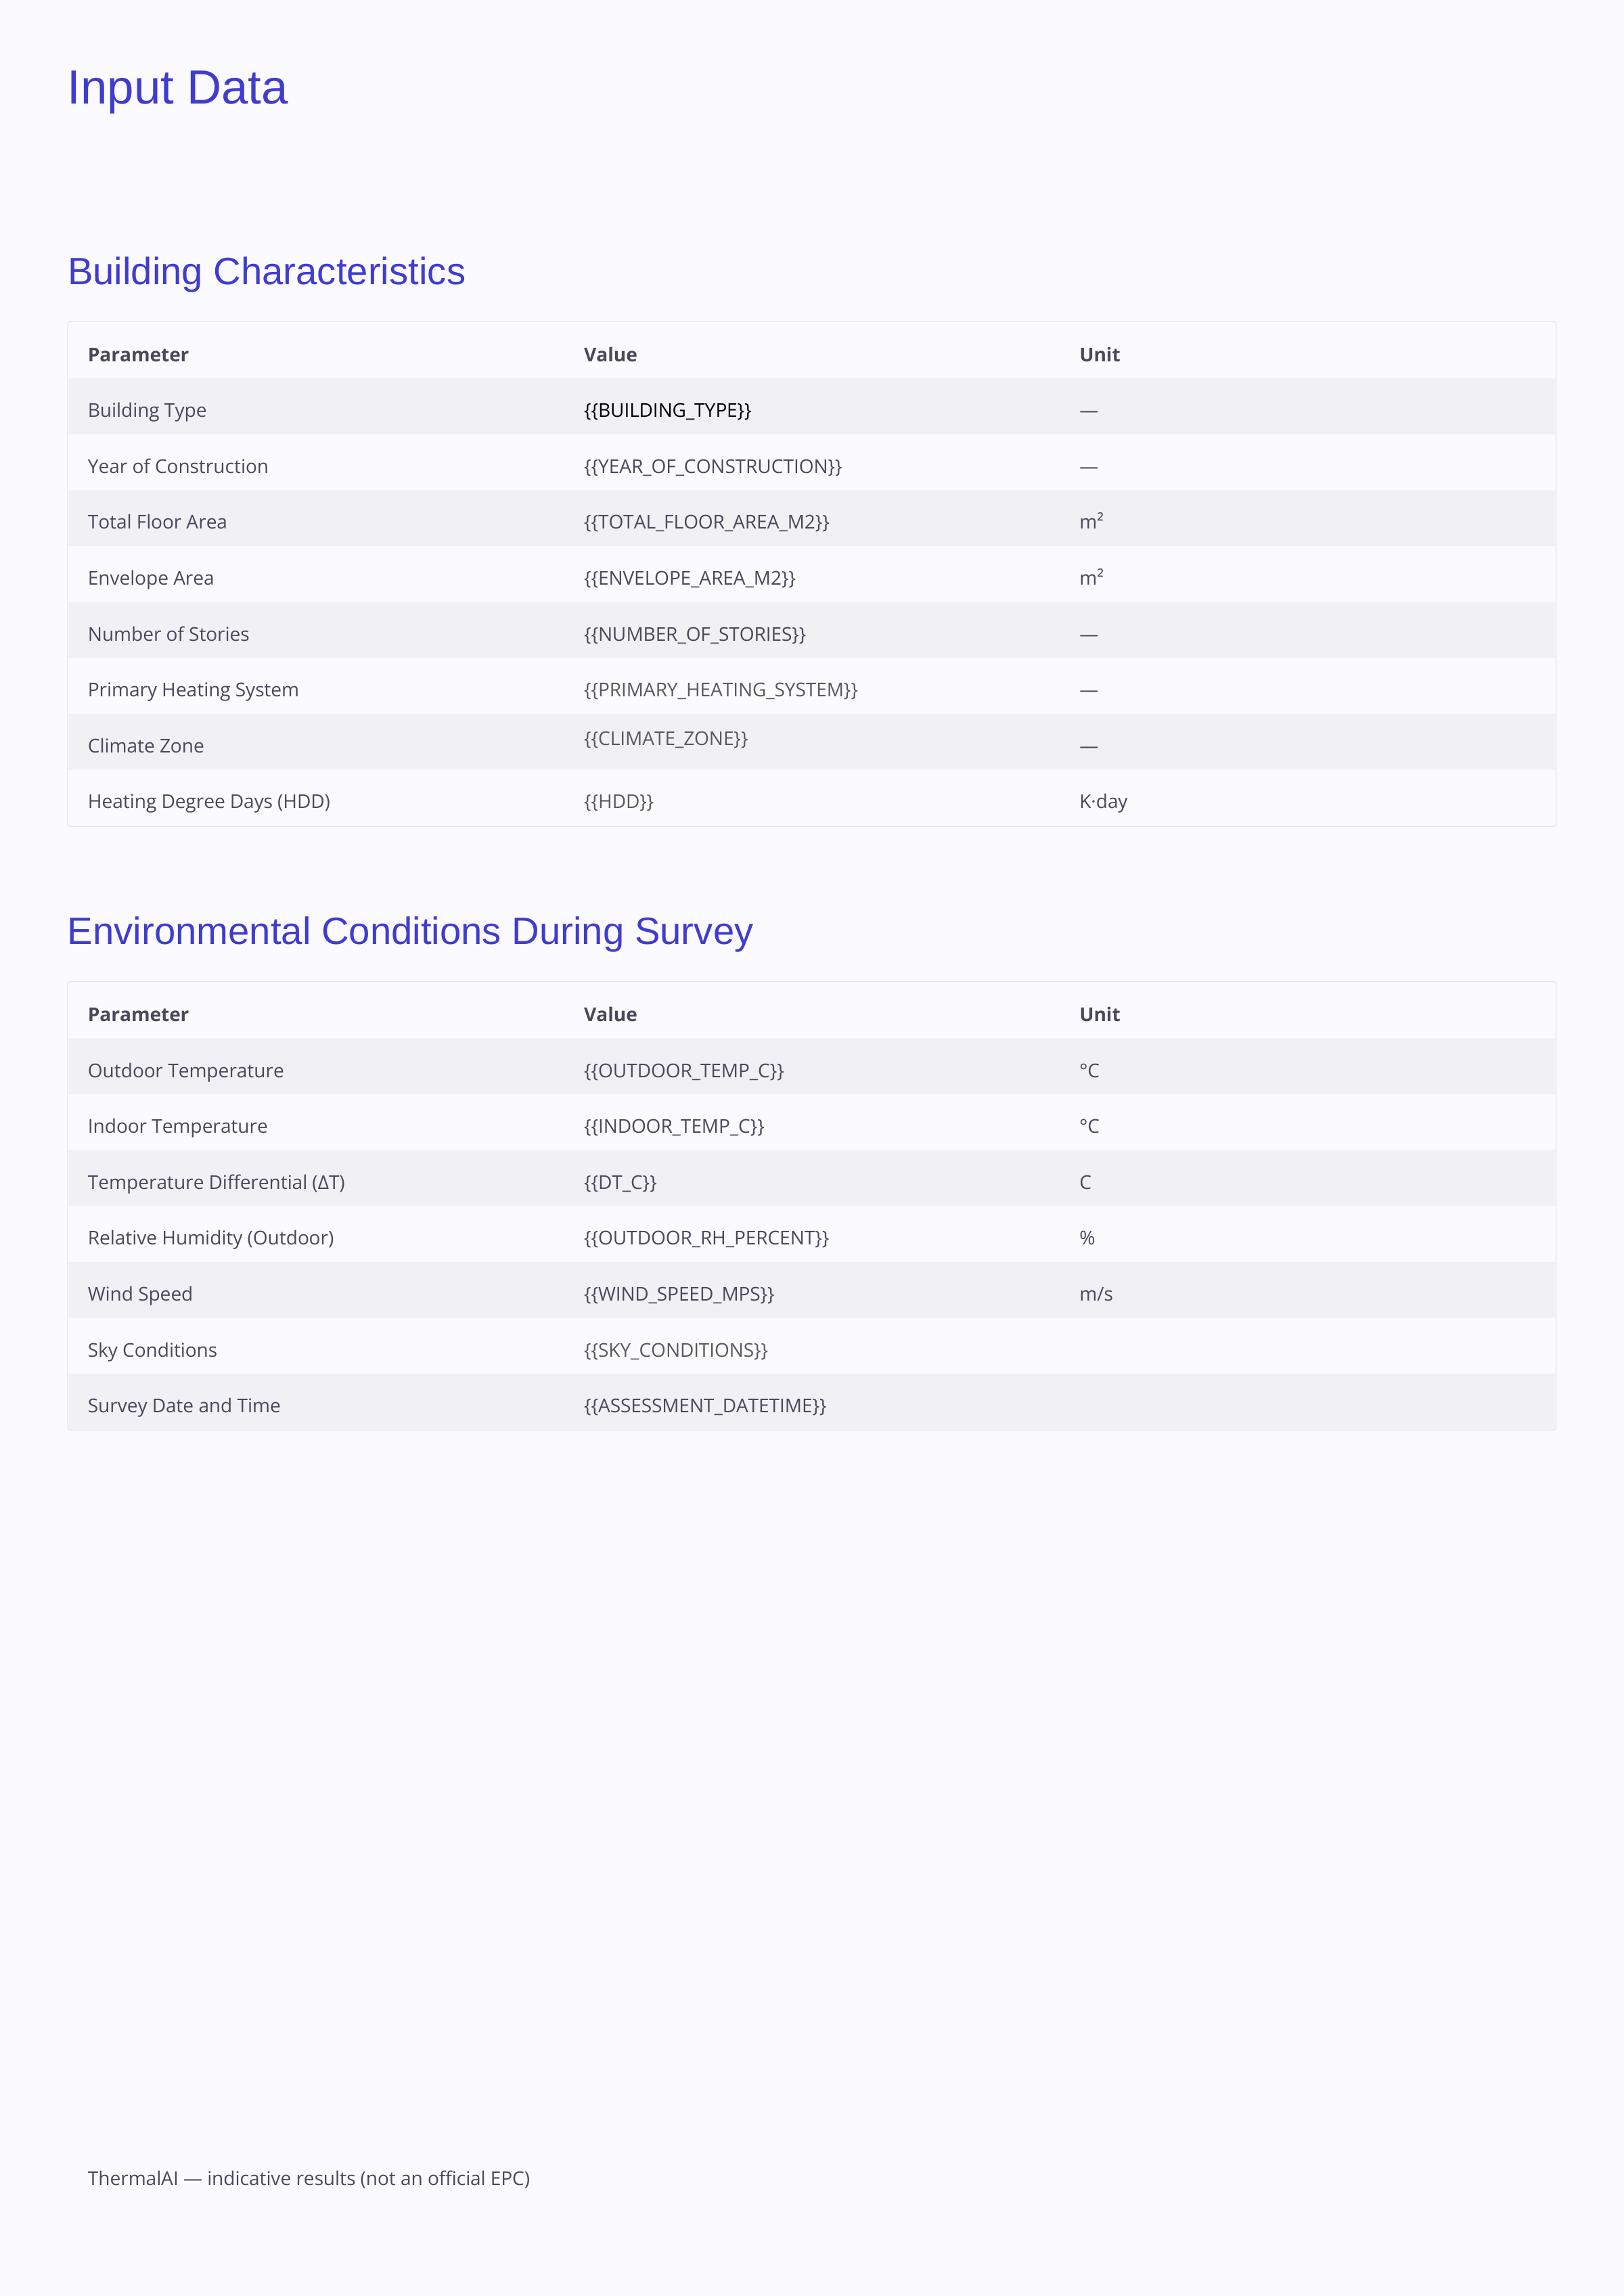

Input Data
Building Characteristics

Parameter
Value
Unit

Building Type
{{BUILDING_TYPE}}
—

Year of Construction
{{YEAR_OF_CONSTRUCTION}}
—

Total Floor Area
{{TOTAL_FLOOR_AREA_M2}}
m²

Envelope Area
{{ENVELOPE_AREA_M2}}
m²

Number of Stories
{{NUMBER_OF_STORIES}}
—

Primary Heating System
{{PRIMARY_HEATING_SYSTEM}}
—

Climate Zone
{{CLIMATE_ZONE}}
—

Heating Degree Days (HDD)
{{HDD}}
K·day
Environmental Conditions During Survey

Parameter
Value
Unit

Outdoor Temperature
{{OUTDOOR_TEMP_C}}
°C

Indoor Temperature
{{INDOOR_TEMP_C}}
°C

Temperature Differential (ΔT)
{{DT_C}}
C

Relative Humidity (Outdoor)
{{OUTDOOR_RH_PERCENT}}
%

Wind Speed
{{WIND_SPEED_MPS}}
m/s

Sky Conditions
{{SKY_CONDITIONS}}

Survey Date and Time
{{ASSESSMENT_DATETIME}}

ThermalAI — indicative results (not an official EPC)